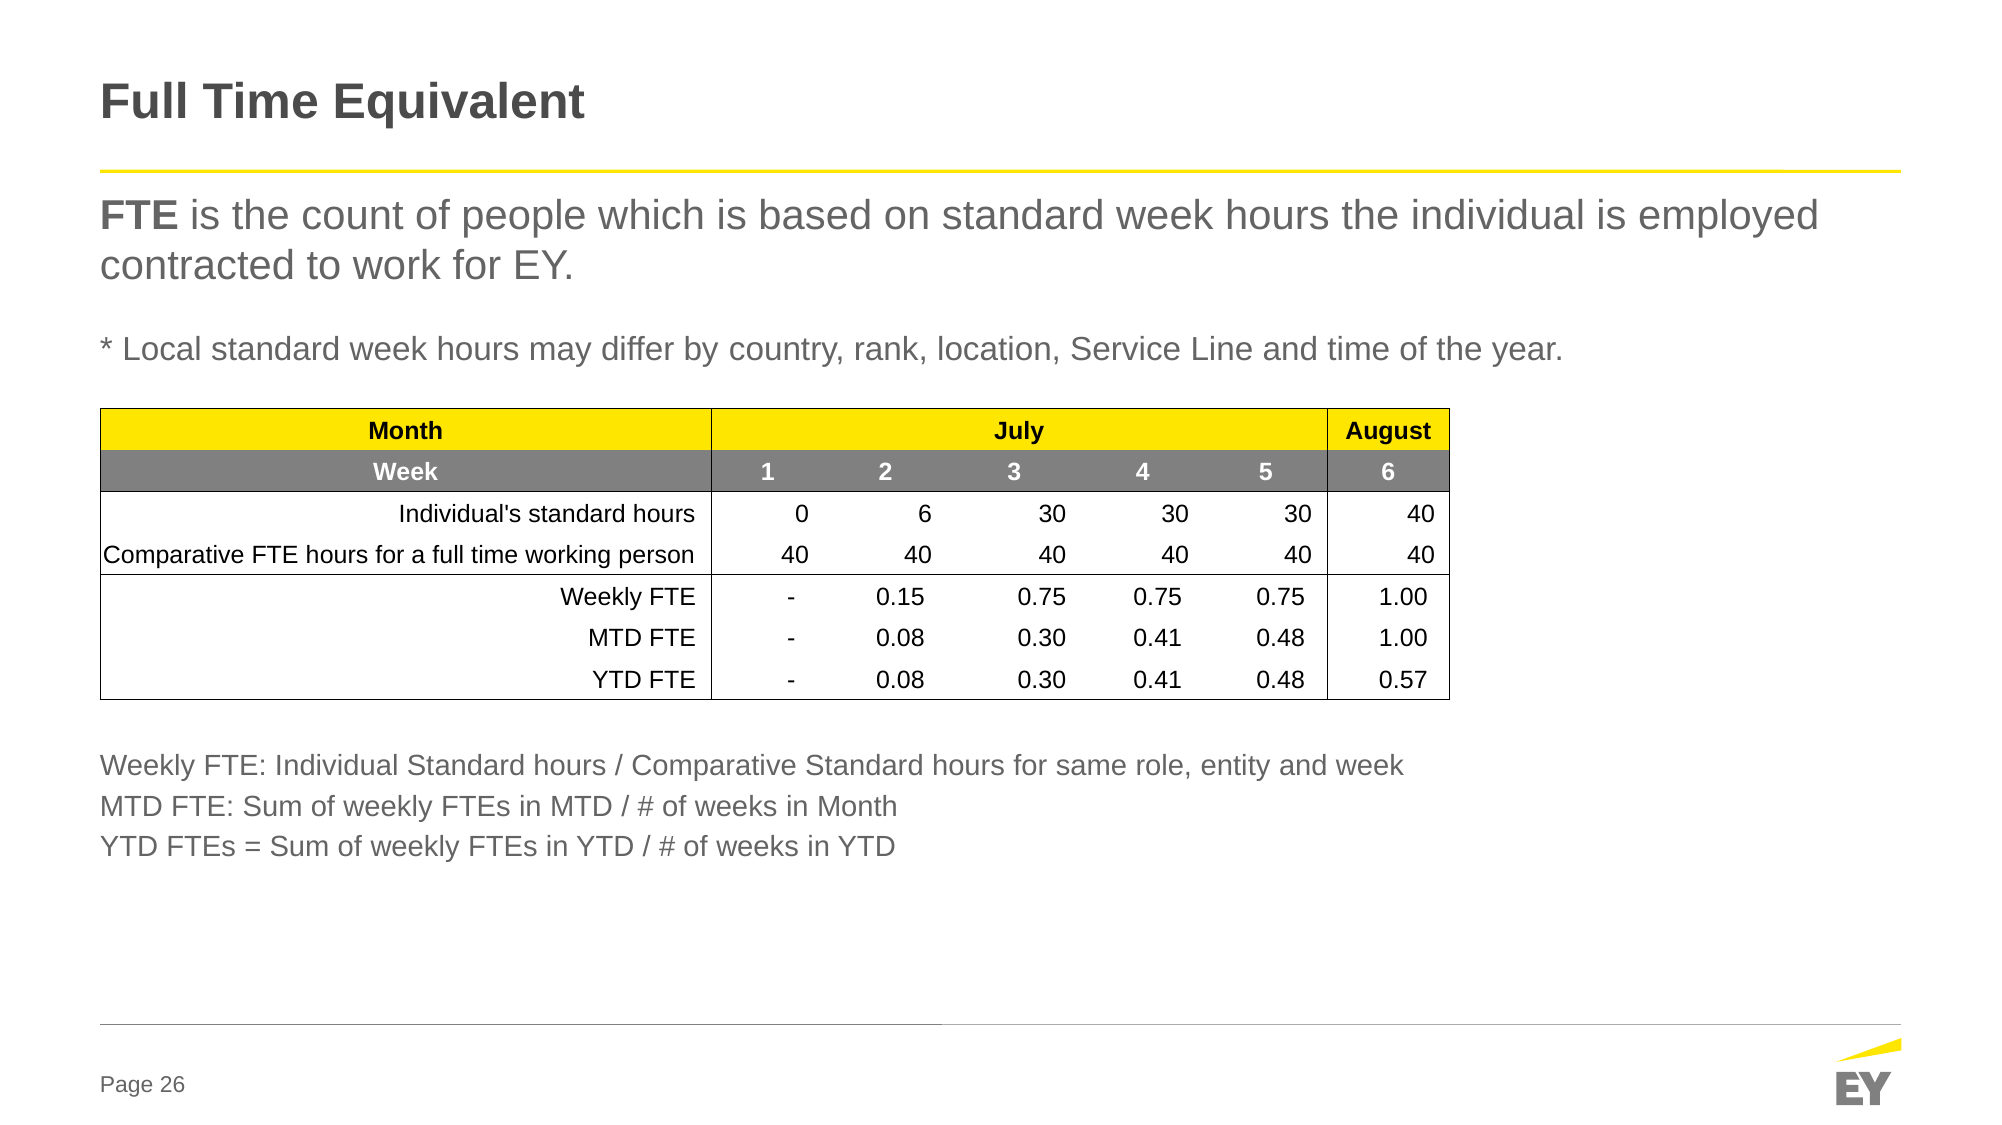

# Full Time Equivalent
FTE is the count of people which is based on standard week hours the individual is employed contracted to work for EY.
* Local standard week hours may differ by country, rank, location, Service Line and time of the year.

Weekly FTE: Individual Standard hours / Comparative Standard hours for same role, entity and week
MTD FTE: Sum of weekly FTEs in MTD / # of weeks in Month
YTD FTEs = Sum of weekly FTEs in YTD / # of weeks in YTD

| Month | July |  |  |  |  | August |
| --- | --- | --- | --- | --- | --- | --- |
| Week | 1 | 2 | 3 | 4 | 5 | 6 |
| Individual's standard hours | 0 | 6 | 30 | 30 | 30 | 40 |
| Comparative FTE hours for a full time working person | 40 | 40 | 40 | 40 | 40 | 40 |
| Weekly FTE | - | 0.15 | 0.75 | 0.75 | 0.75 | 1.00 |
| MTD FTE | - | 0.08 | 0.30 | 0.41 | 0.48 | 1.00 |
| YTD FTE | - | 0.08 | 0.30 | 0.41 | 0.48 | 0.57 |